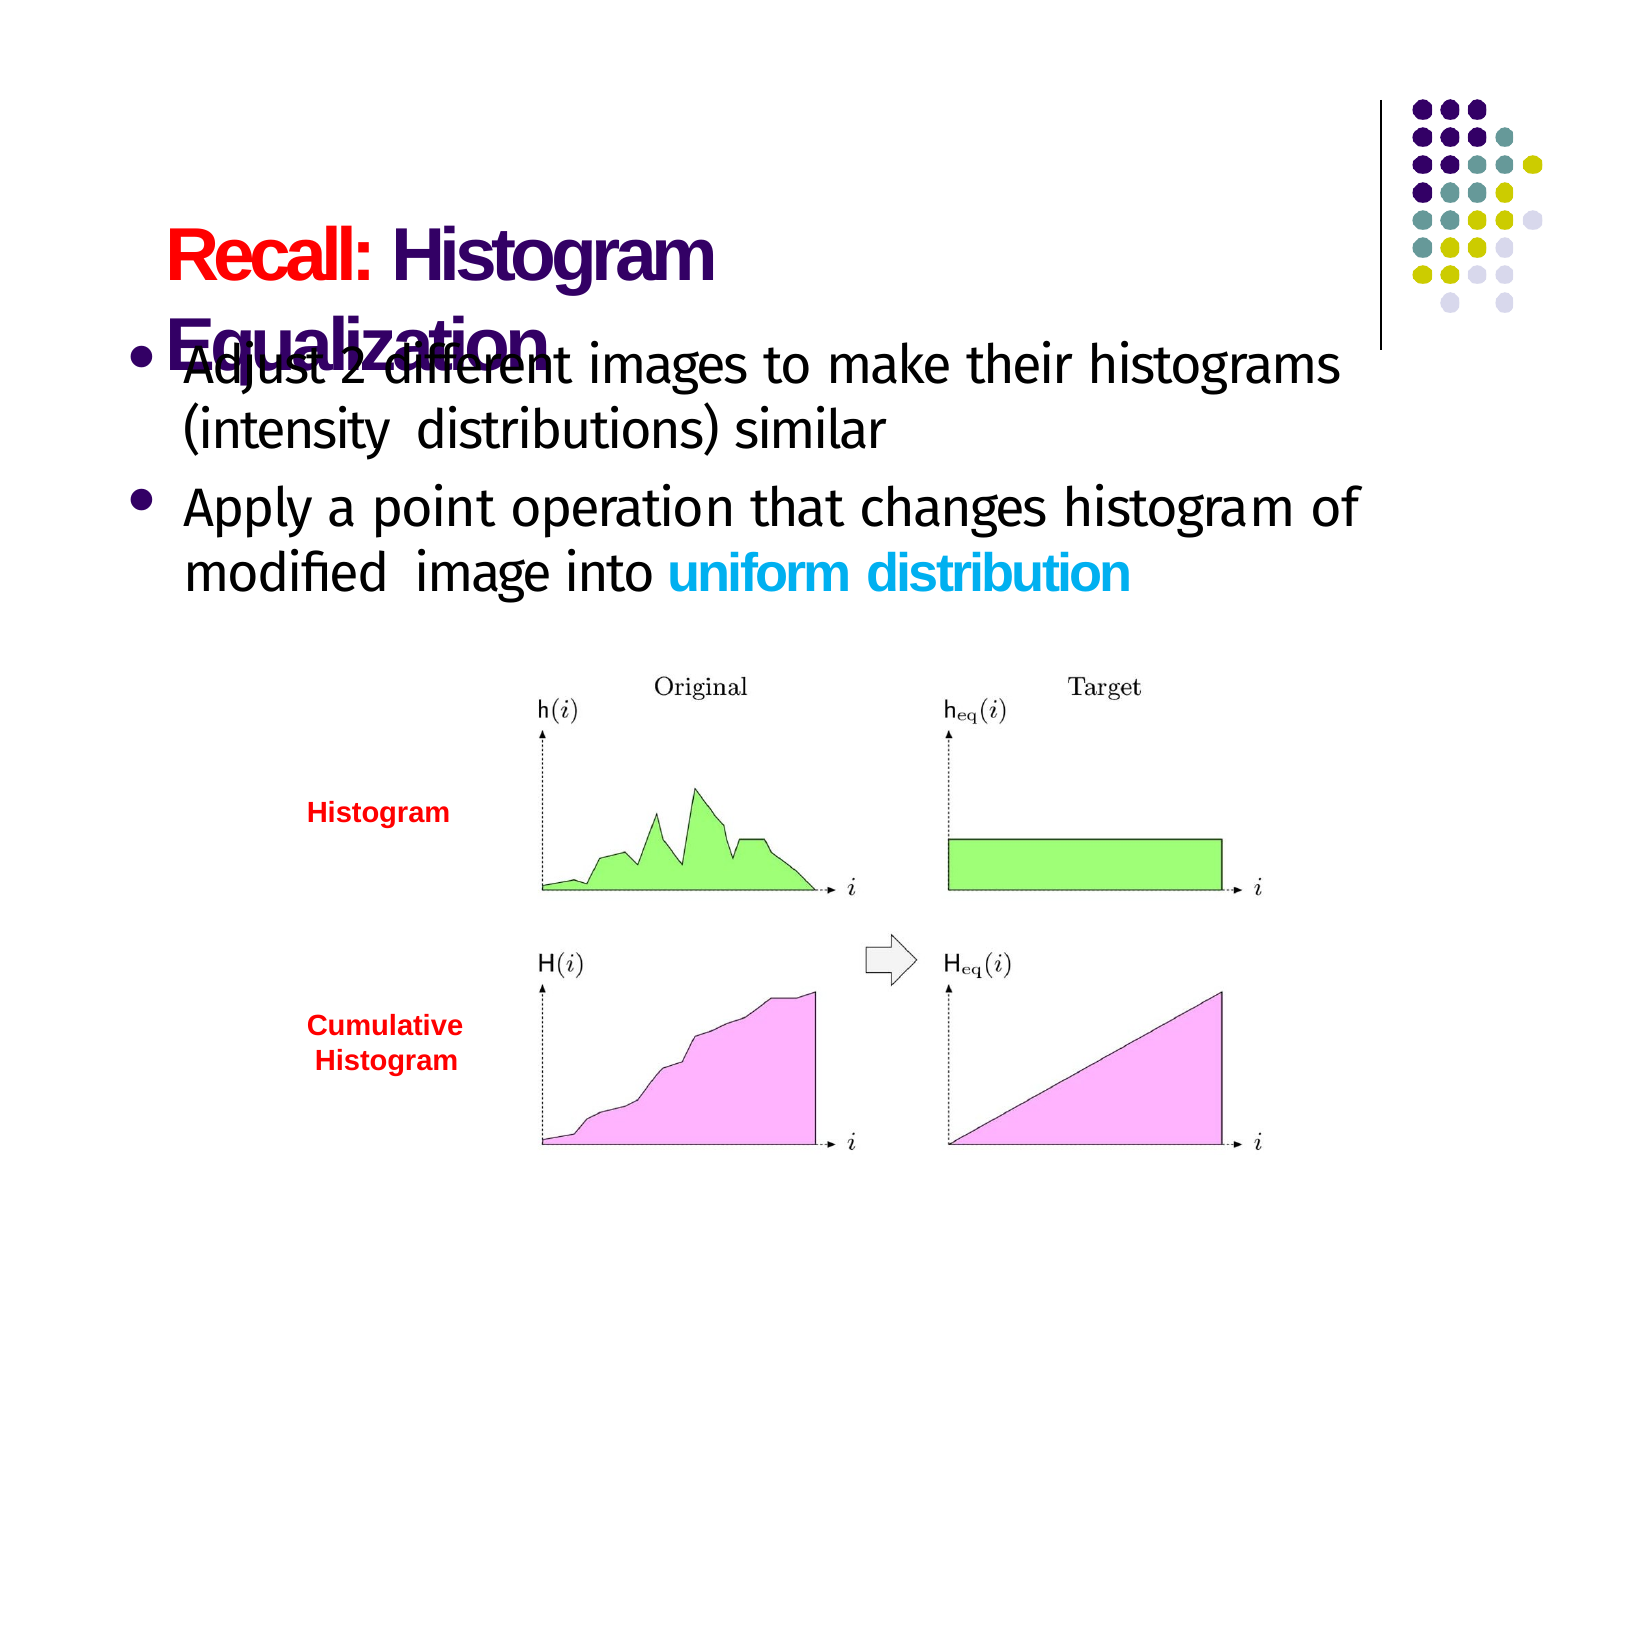

# Recall: Histogram Equalization
Adjust 2 different images to make their histograms (intensity  distributions) similar
Apply a point operation that changes histogram of	modified  image into uniform distribution

Histogram
Cumulative  Histogram